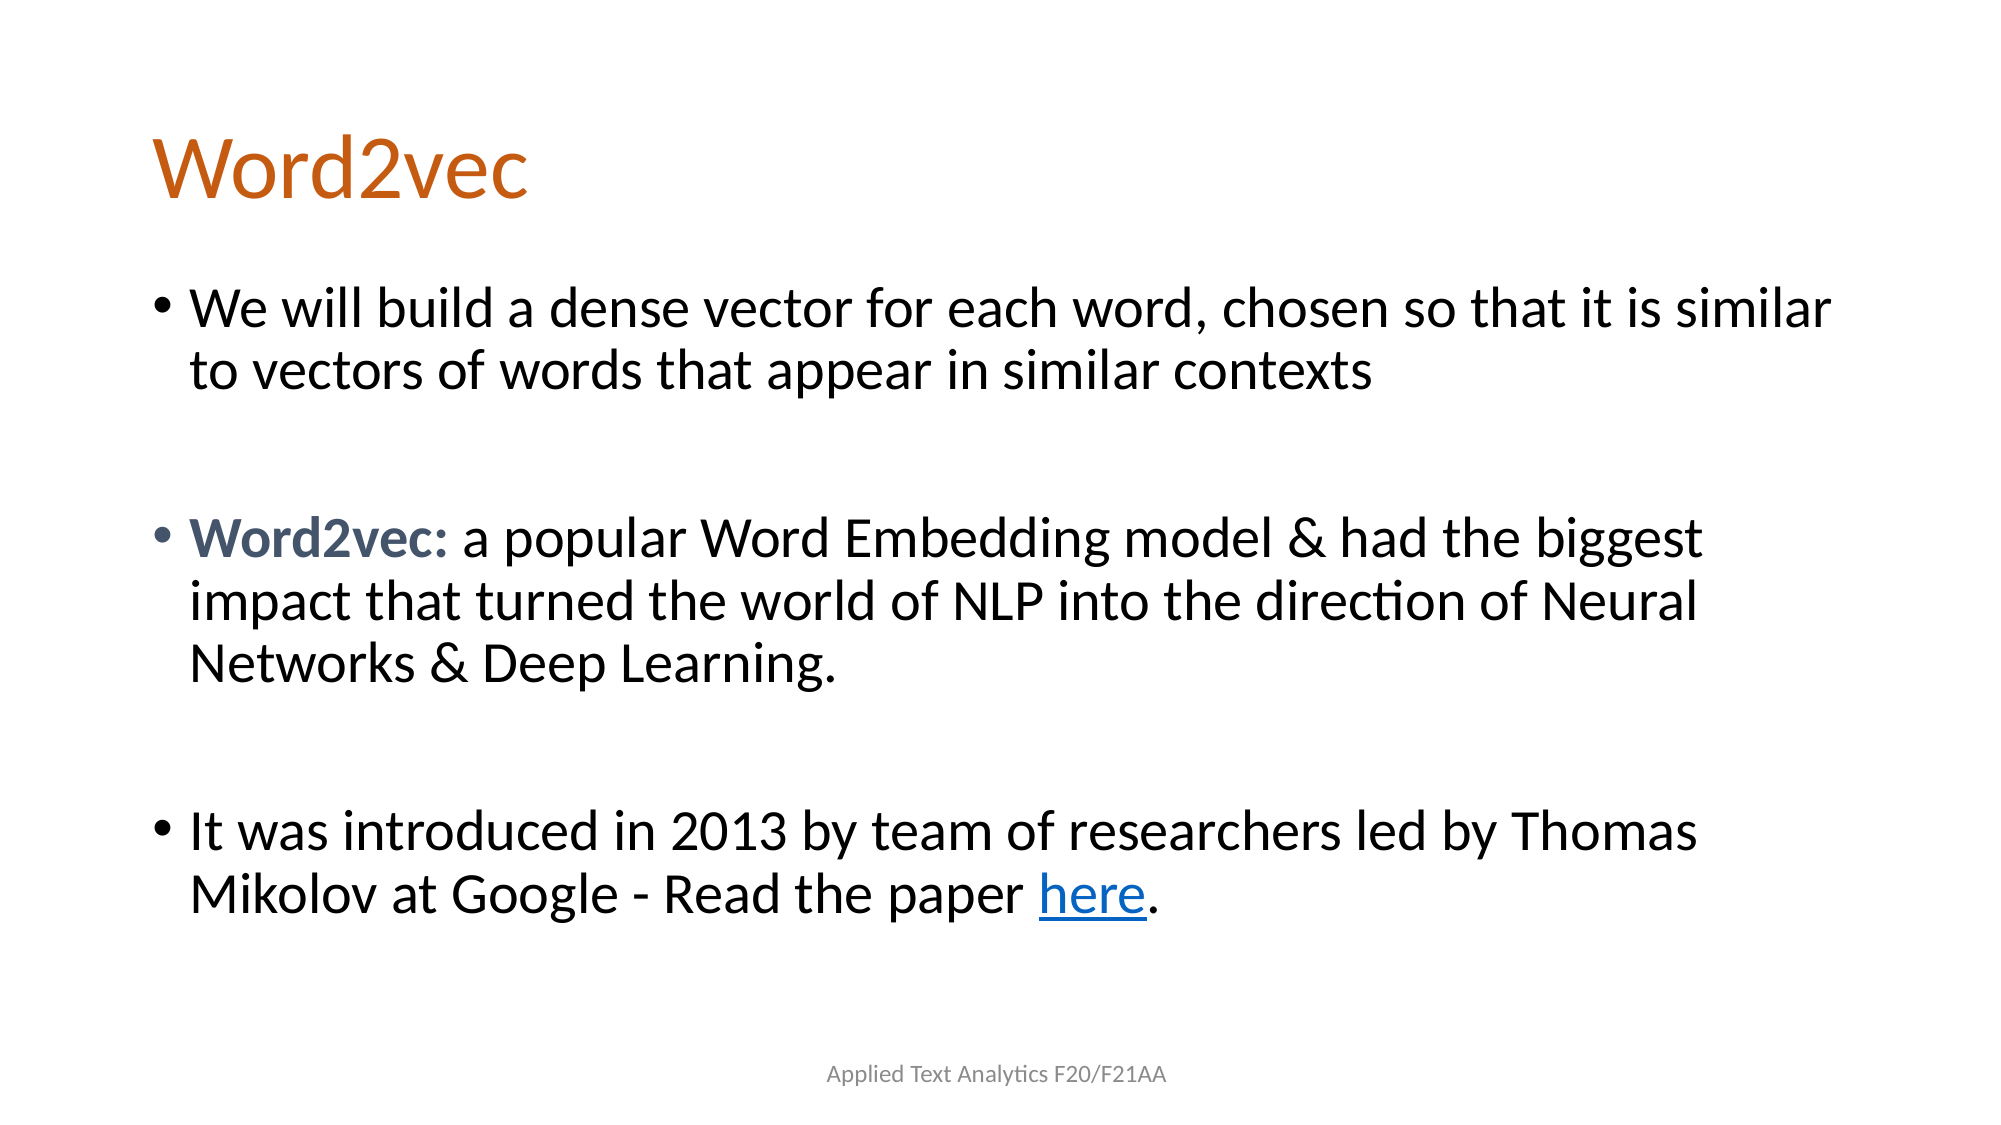

# Word2vec
We will build a dense vector for each word, chosen so that it is similar to vectors of words that appear in similar contexts

Word2vec: a popular Word Embedding model & had the biggest impact that turned the world of NLP into the direction of Neural Networks & Deep Learning.

It was introduced in 2013 by team of researchers led by Thomas Mikolov at Google - Read the paper here.

Applied Text Analytics F20/F21AA